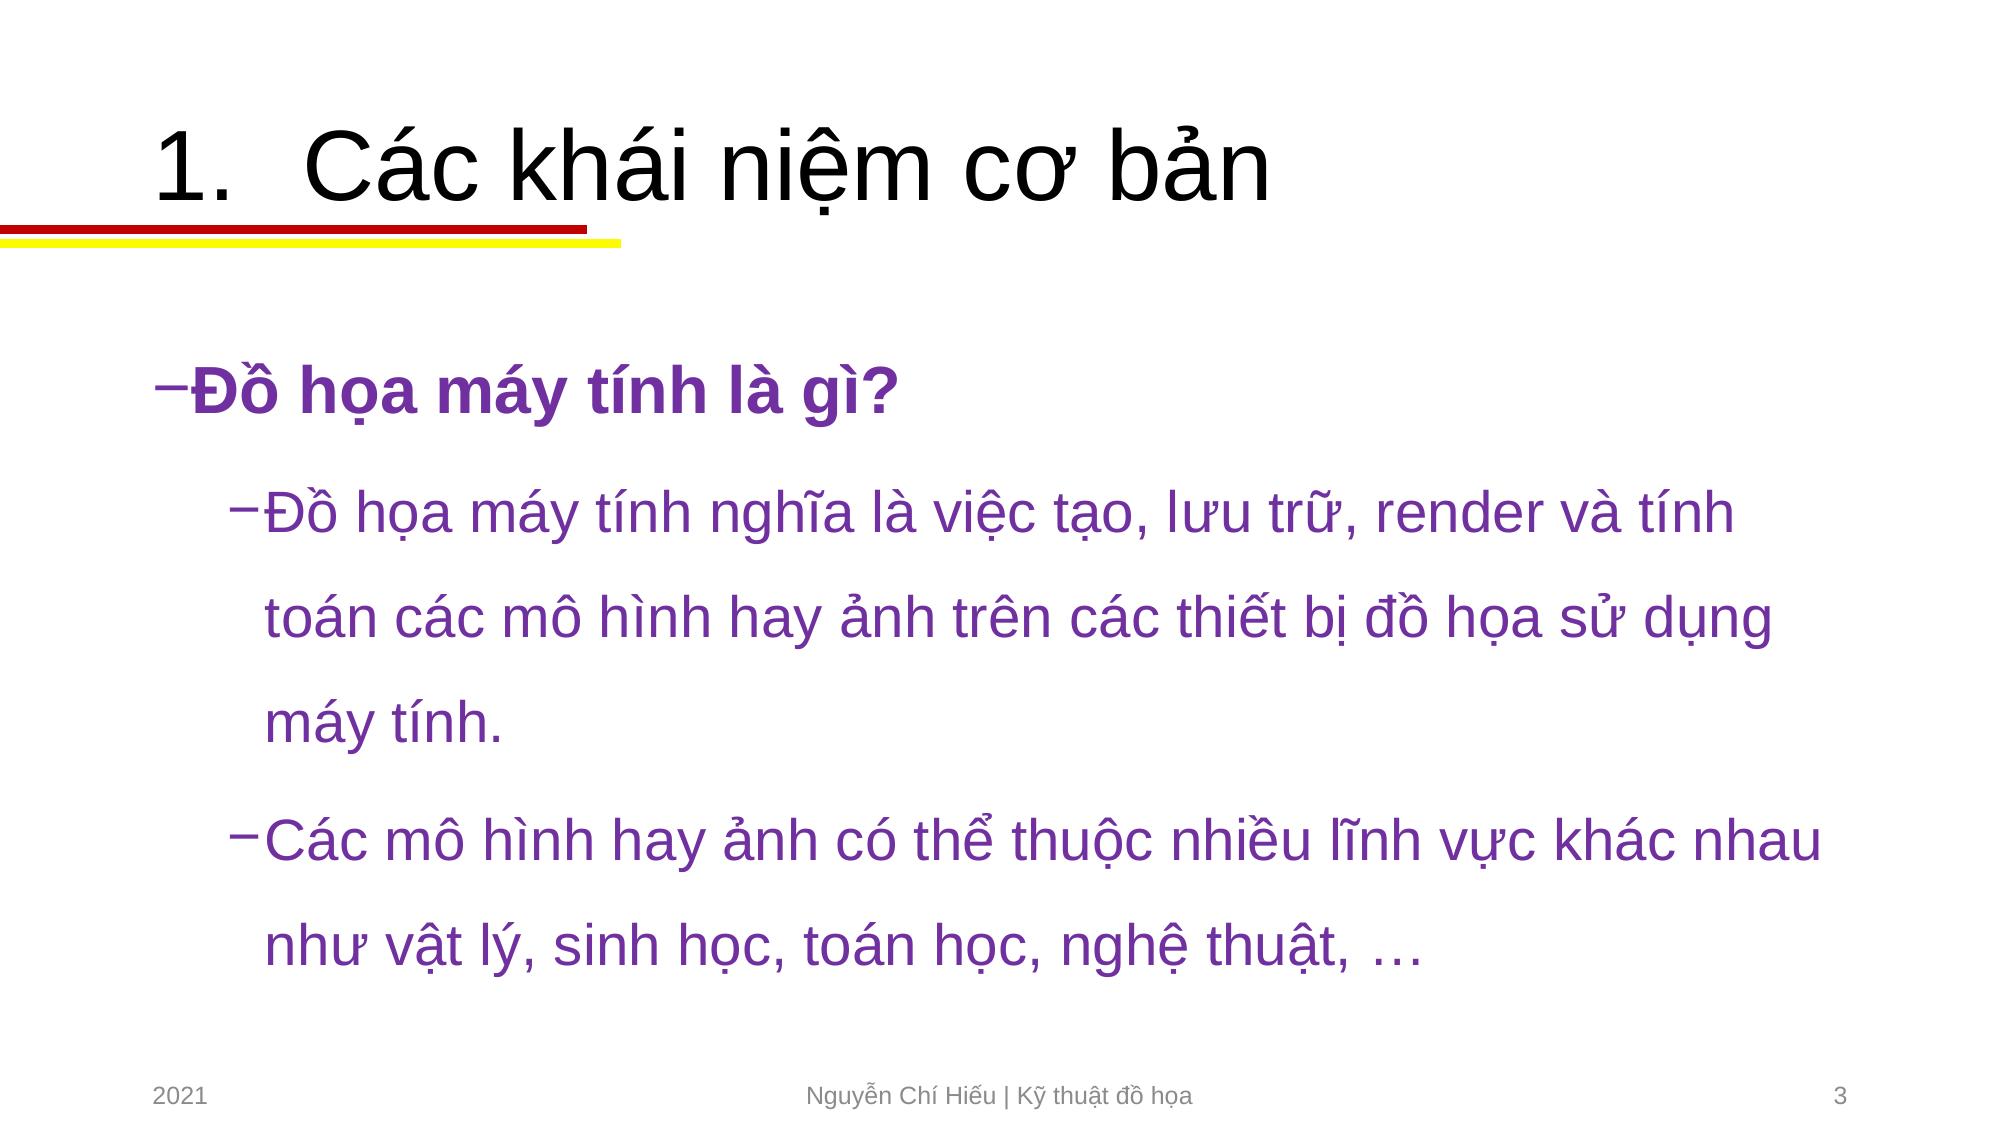

# Các khái niệm cơ bản
Đồ họa máy tính là gì?
Đồ họa máy tính nghĩa là việc tạo, lưu trữ, render và tính toán các mô hình hay ảnh trên các thiết bị đồ họa sử dụng máy tính.
Các mô hình hay ảnh có thể thuộc nhiều lĩnh vực khác nhau như vật lý, sinh học, toán học, nghệ thuật, …
2021
Nguyễn Chí Hiếu | Kỹ thuật đồ họa
3